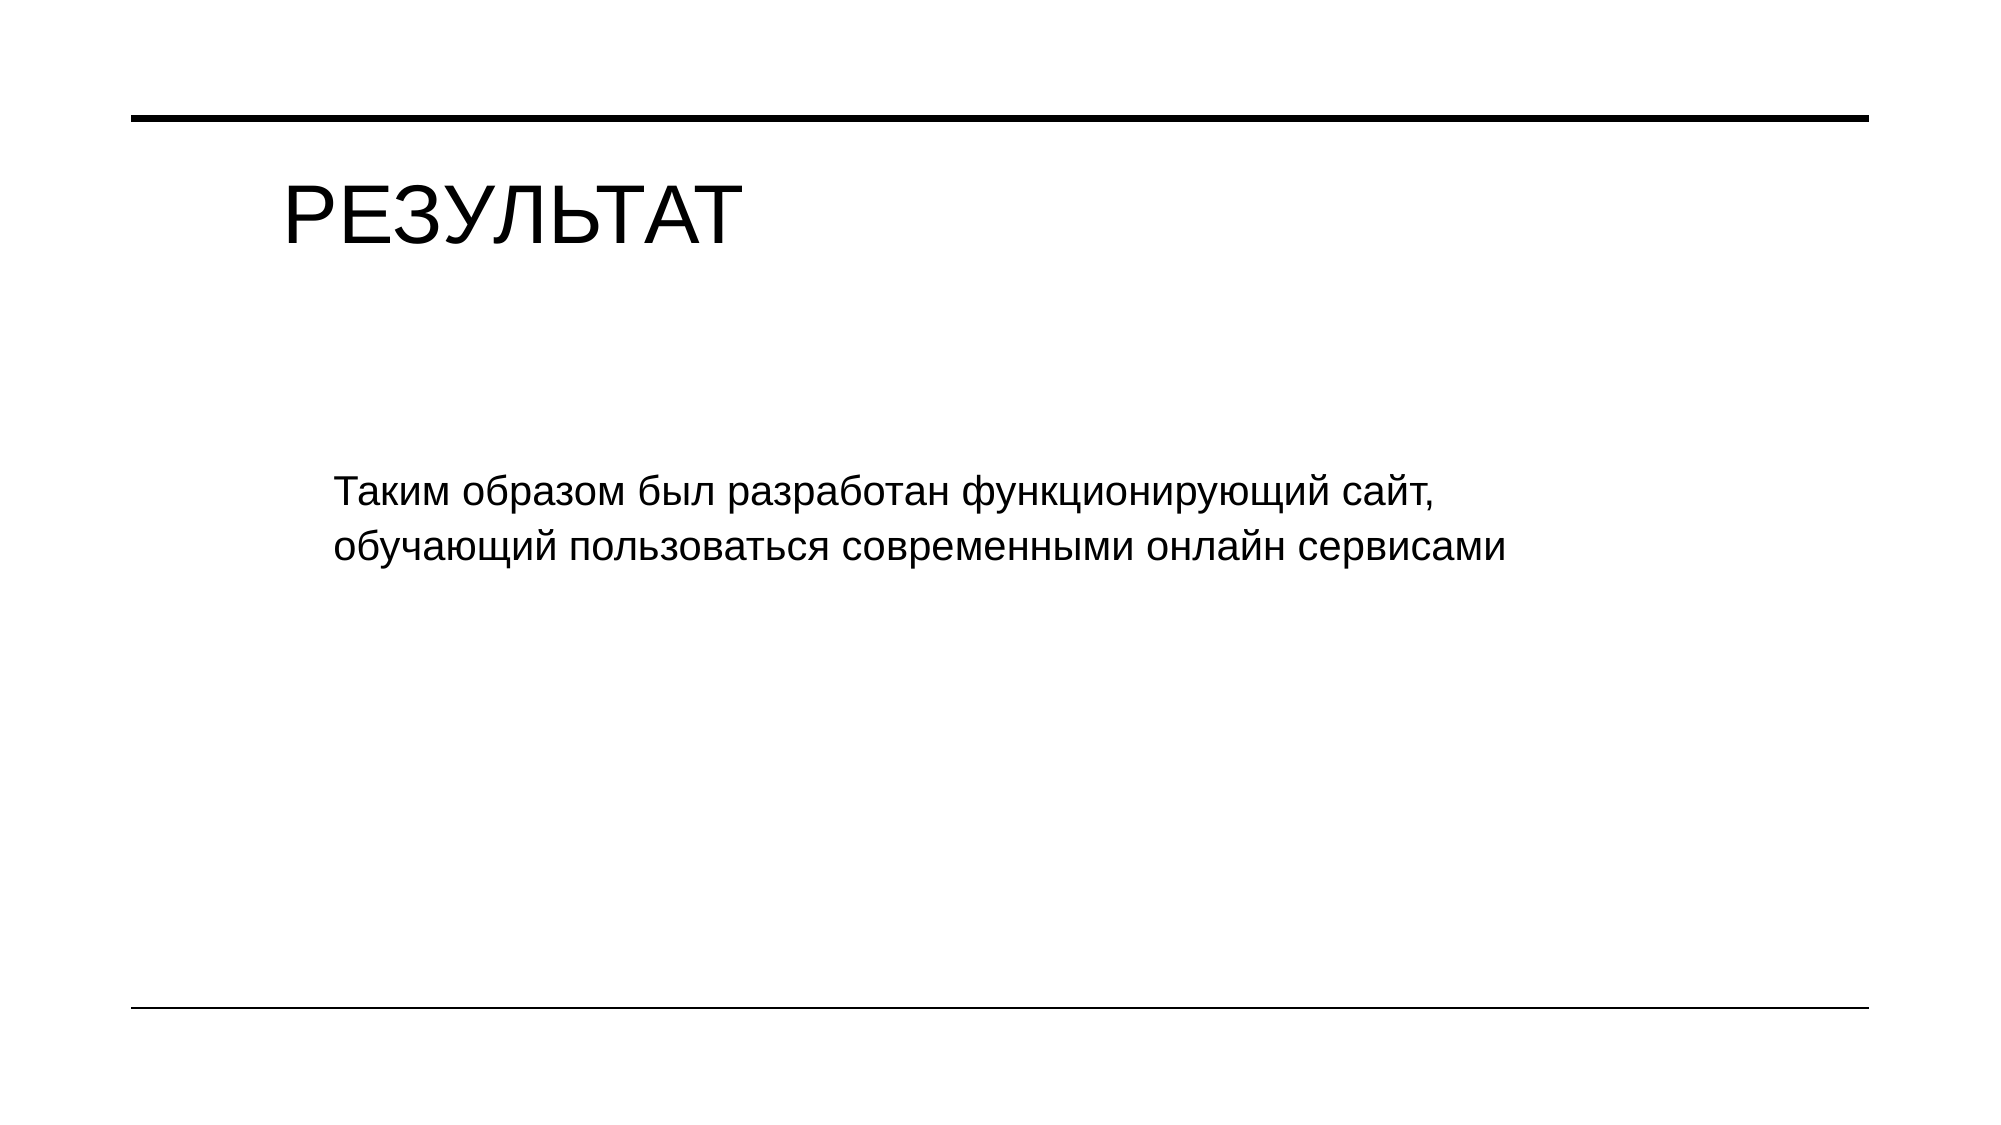

# Результат
Таким образом был разработан функционирующий сайт, обучающий пользоваться современными онлайн сервисами